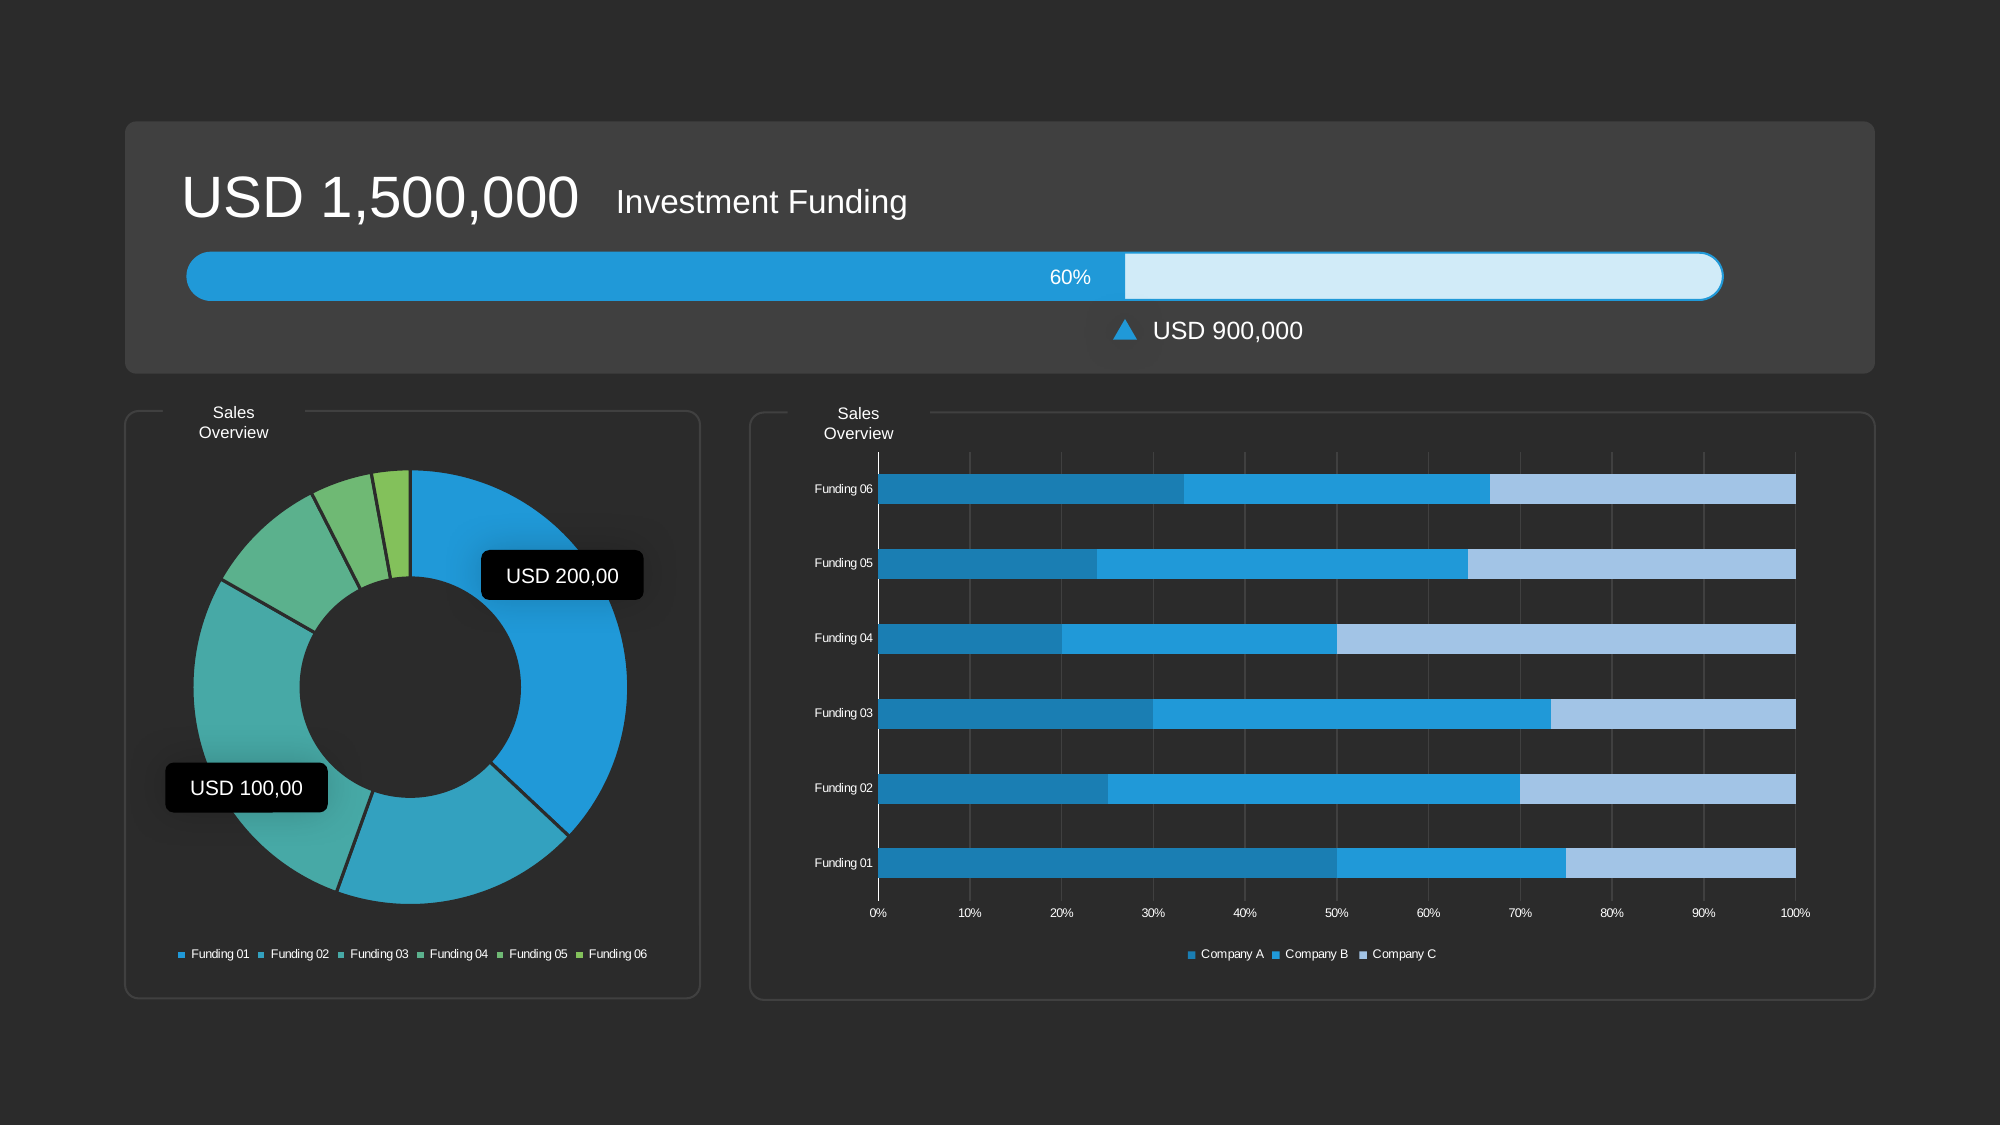

USD 1,500,000
Investment Funding

60%
USD 900,000

Sales Overview
Sales Overview

### Chart

| Category | Investment |
|---|---|
| Funding 01 | 200000.0 |
| Funding 02 | 100000.0 |
| Funding 03 | 150000.0 |
| Funding 04 | 50000.0 |
| Funding 05 | 25000.0 |
| Funding 06 | 15500.0 |

### Chart

| Category | Company A | Company B  | Company C |
|---|---|---|---|
| Funding 01 | 100000.0 | 50000.0 | 50000.0 |
| Funding 02 | 25000.0 | 45000.0 | 30000.0 |
| Funding 03 | 45000.0 | 65000.0 | 40000.0 |
| Funding 04 | 10000.0 | 15000.0 | 25000.0 |
| Funding 05 | 5000.0 | 8500.0 | 7500.0 |
| Funding 06 | 5000.0 | 5000.0 | 5000.0 |
USD 200,00
USD 100,00